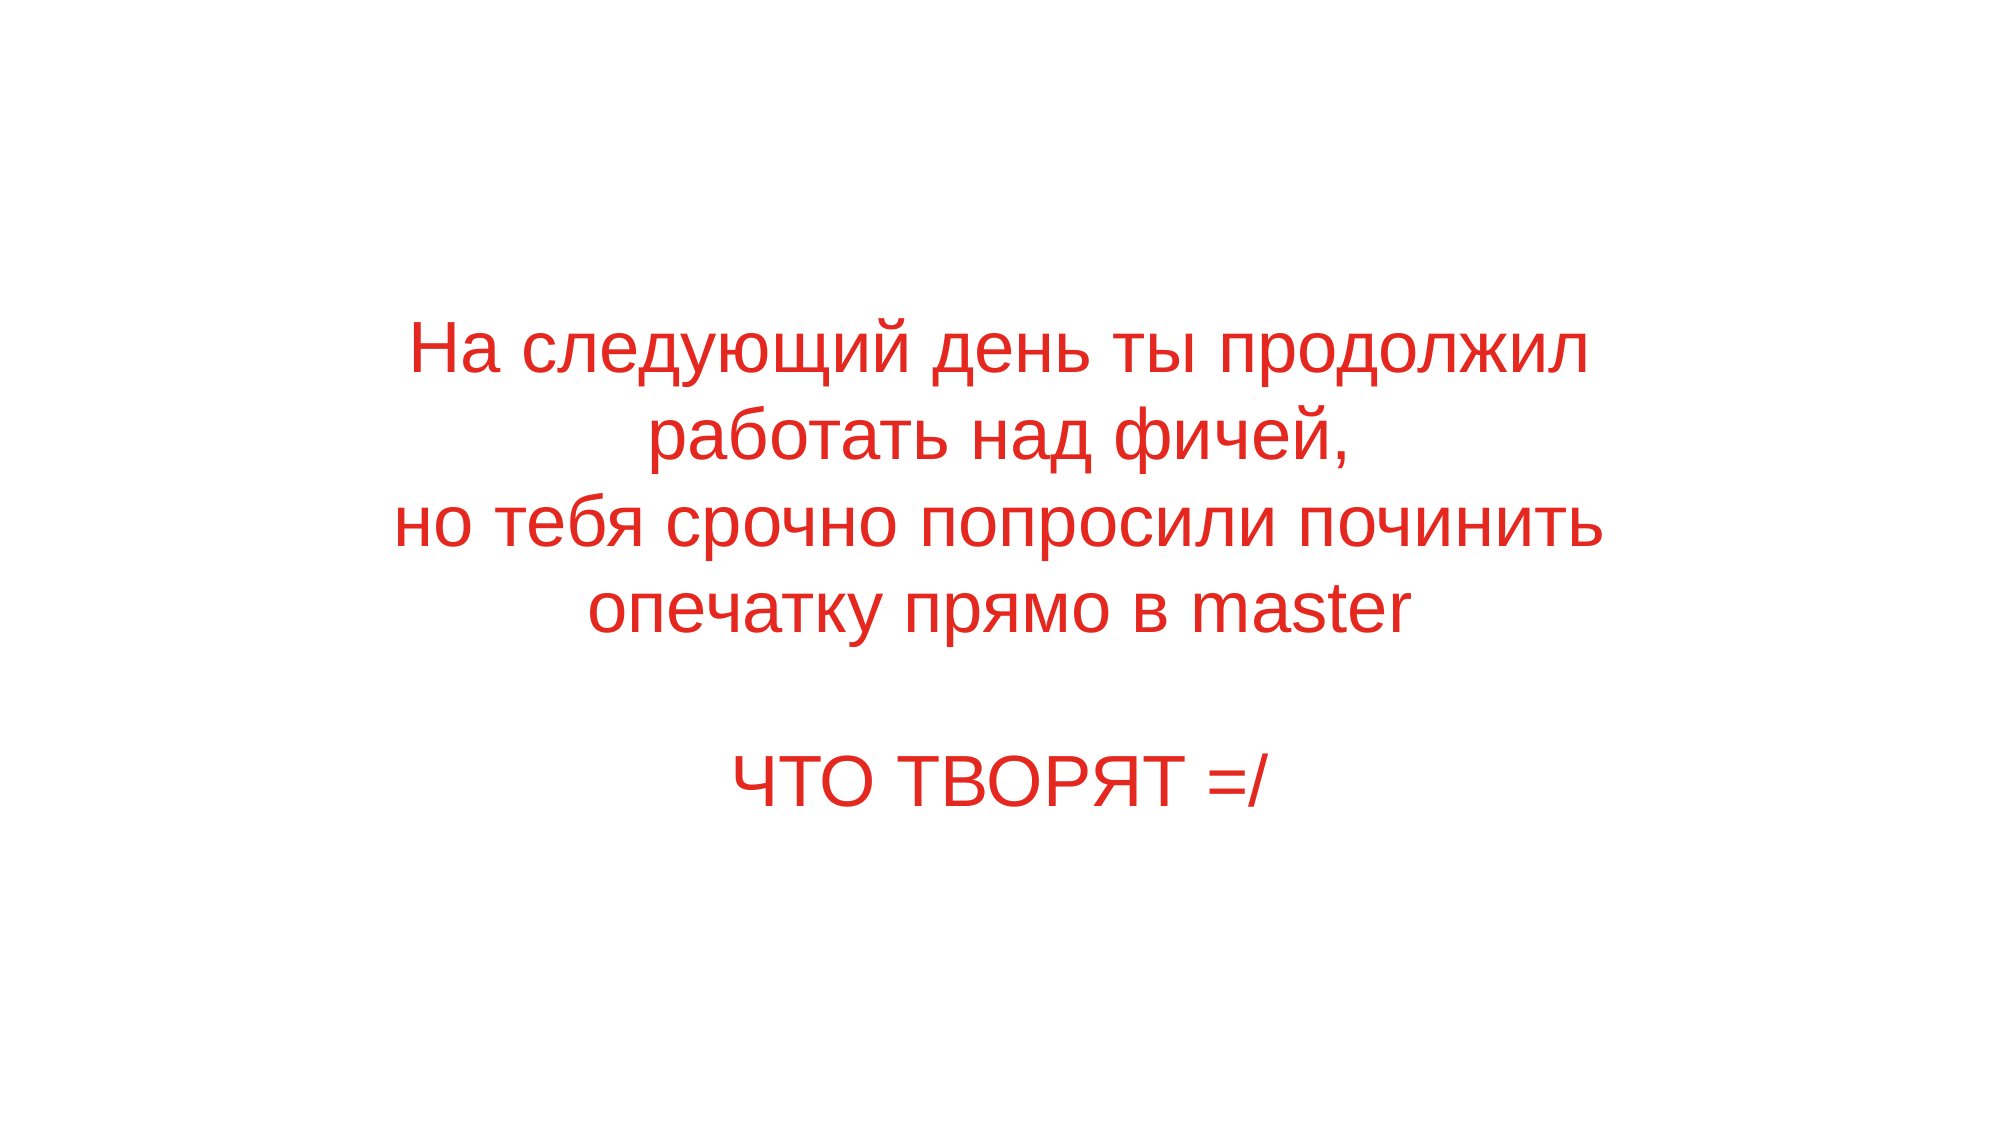

# На следующий день ты продолжил работать над фичей, но тебя срочно попросили починить опечатку прямо в master ЧТО ТВОРЯТ =/